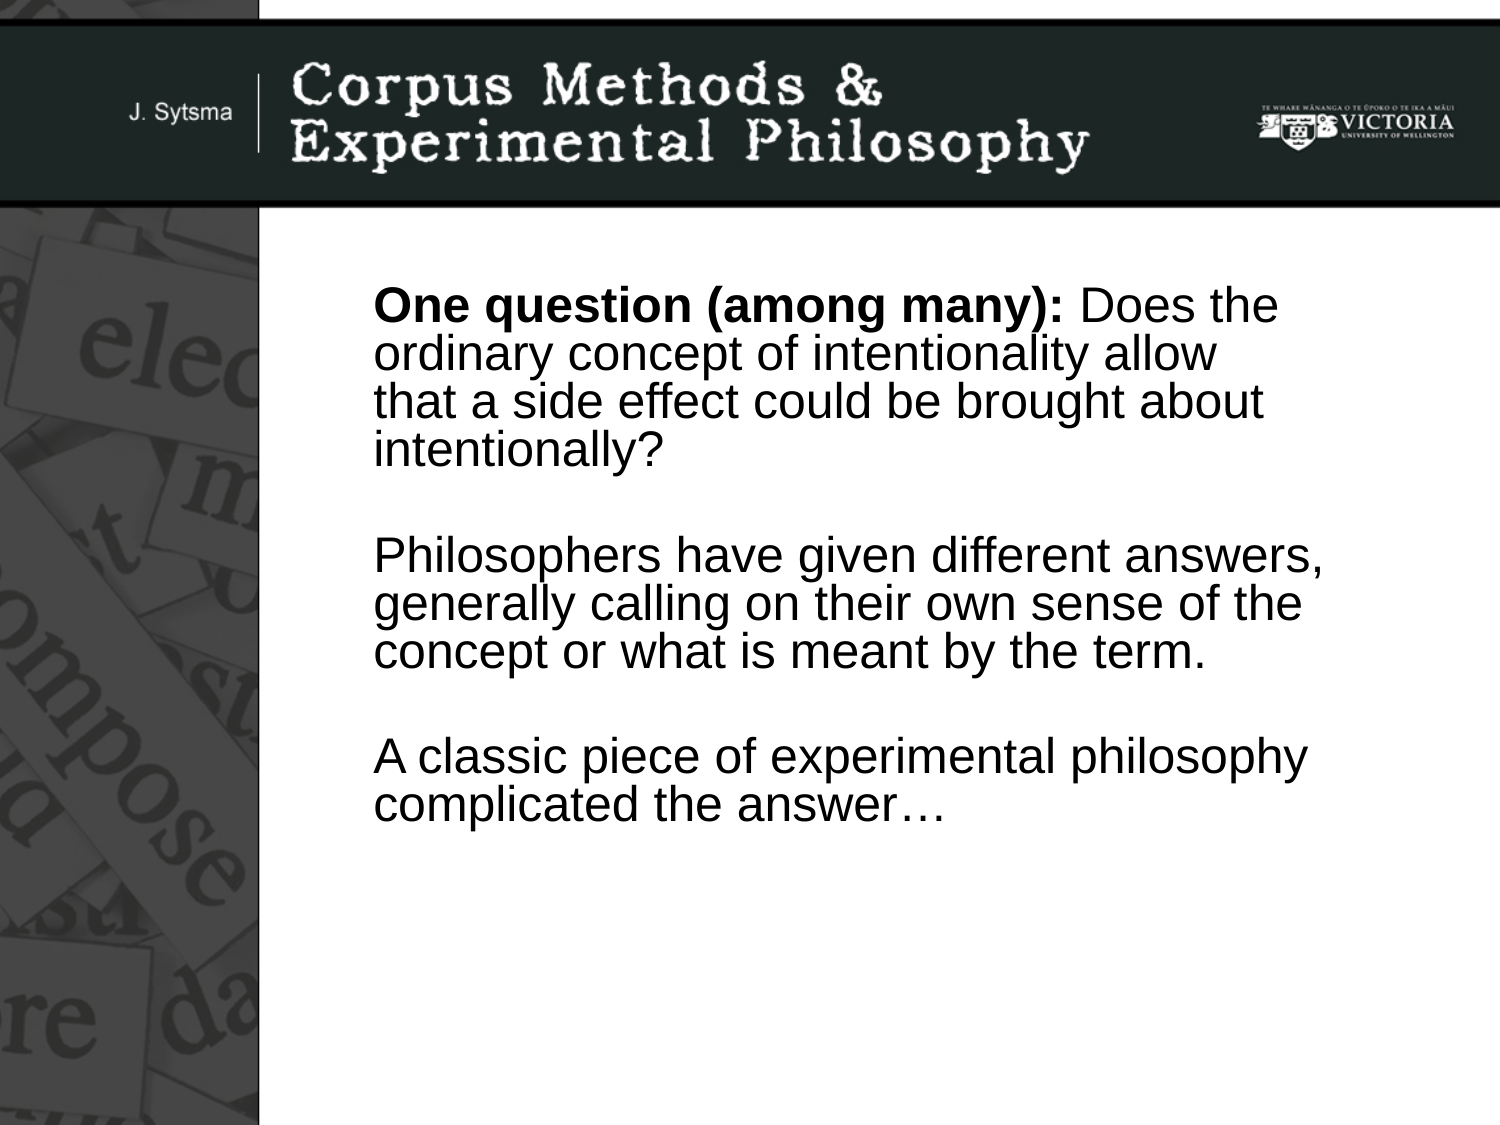

One question (among many): Does the
ordinary concept of intentionality allow
that a side effect could be brought about
intentionally?
Philosophers have given different answers,
generally calling on their own sense of the
concept or what is meant by the term.
A classic piece of experimental philosophy
complicated the answer…